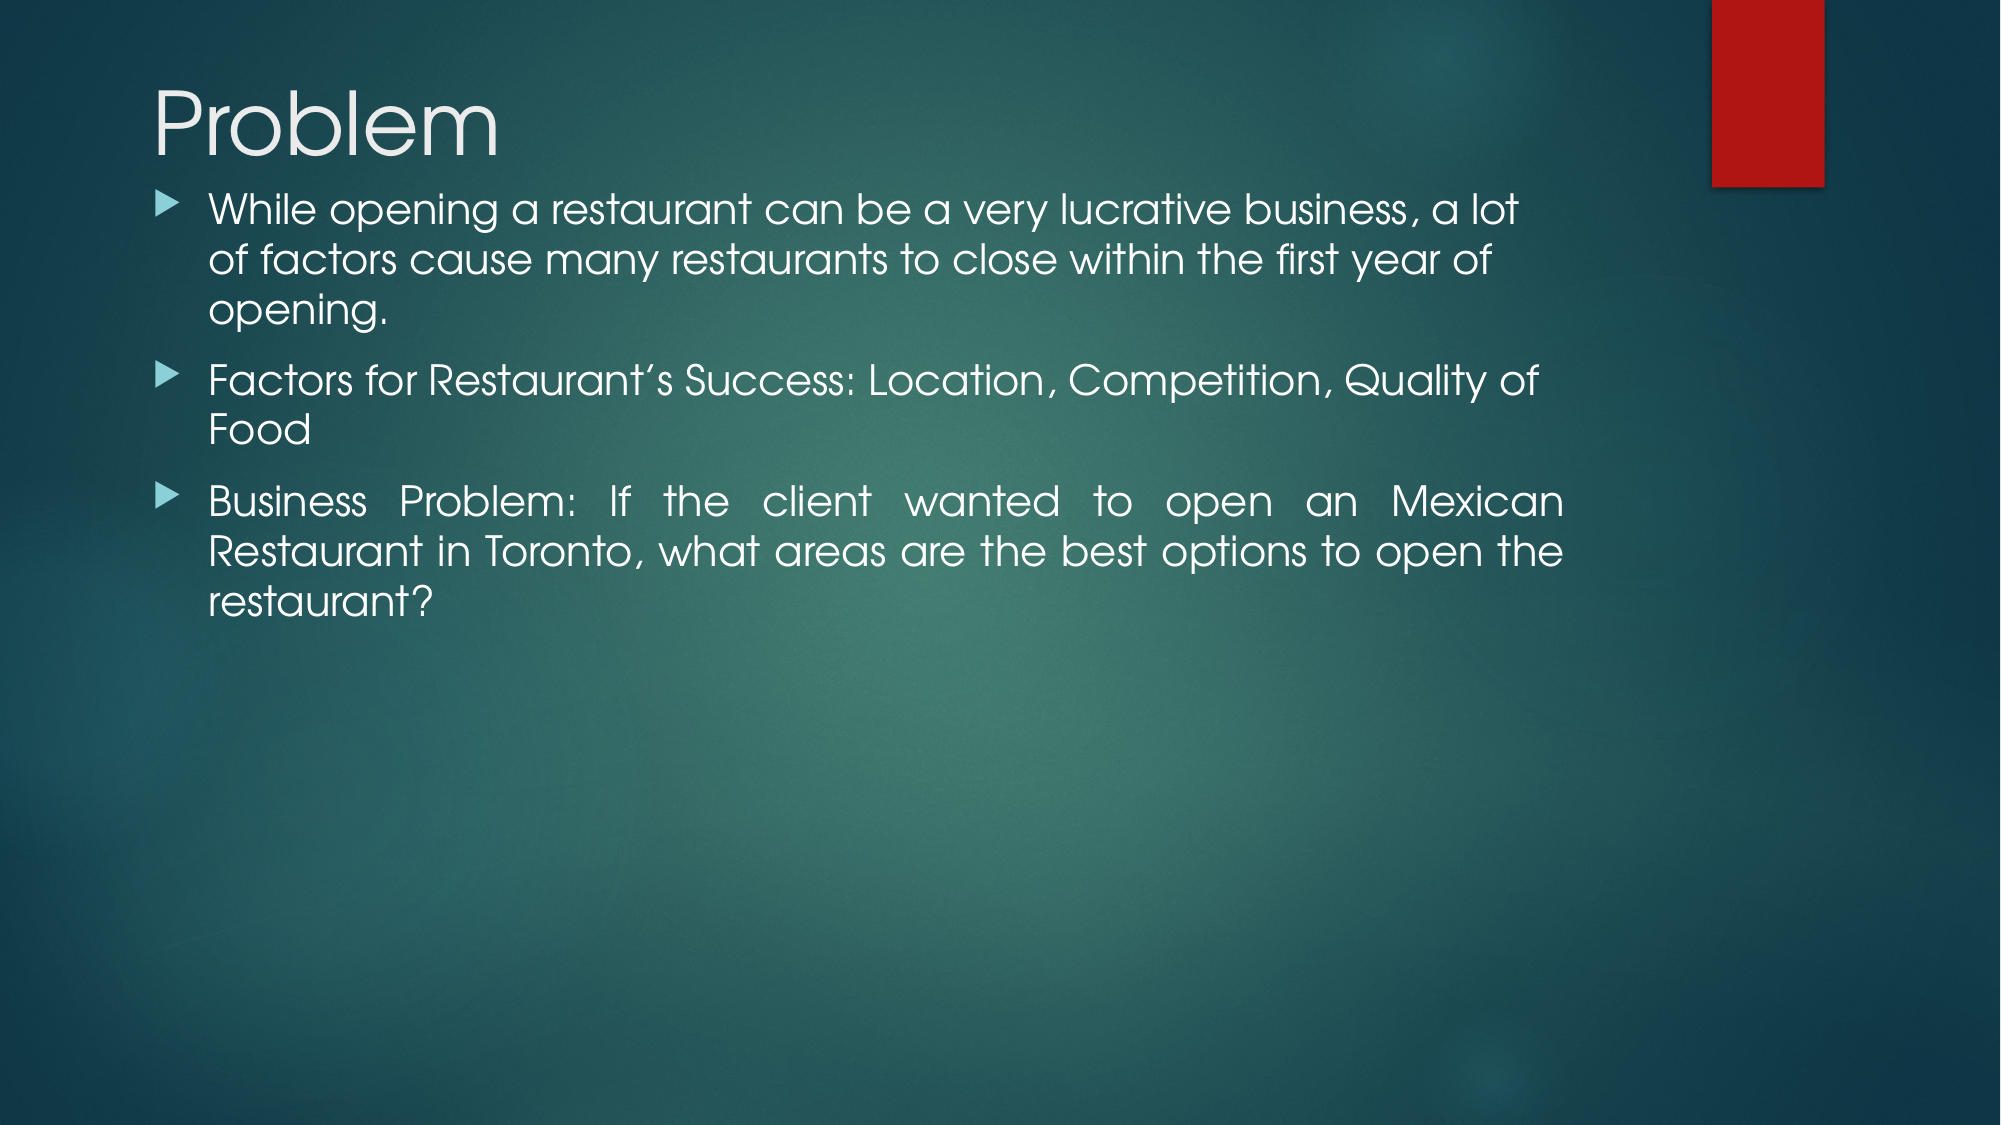

# Problem
While opening a restaurant can be a very lucrative business, a lot of factors cause many restaurants to close within the first year of opening.
Factors for Restaurant’s Success: Location, Competition, Quality of Food
Business Problem: If the client wanted to open an Mexican Restaurant in Toronto, what areas are the best options to open the restaurant?